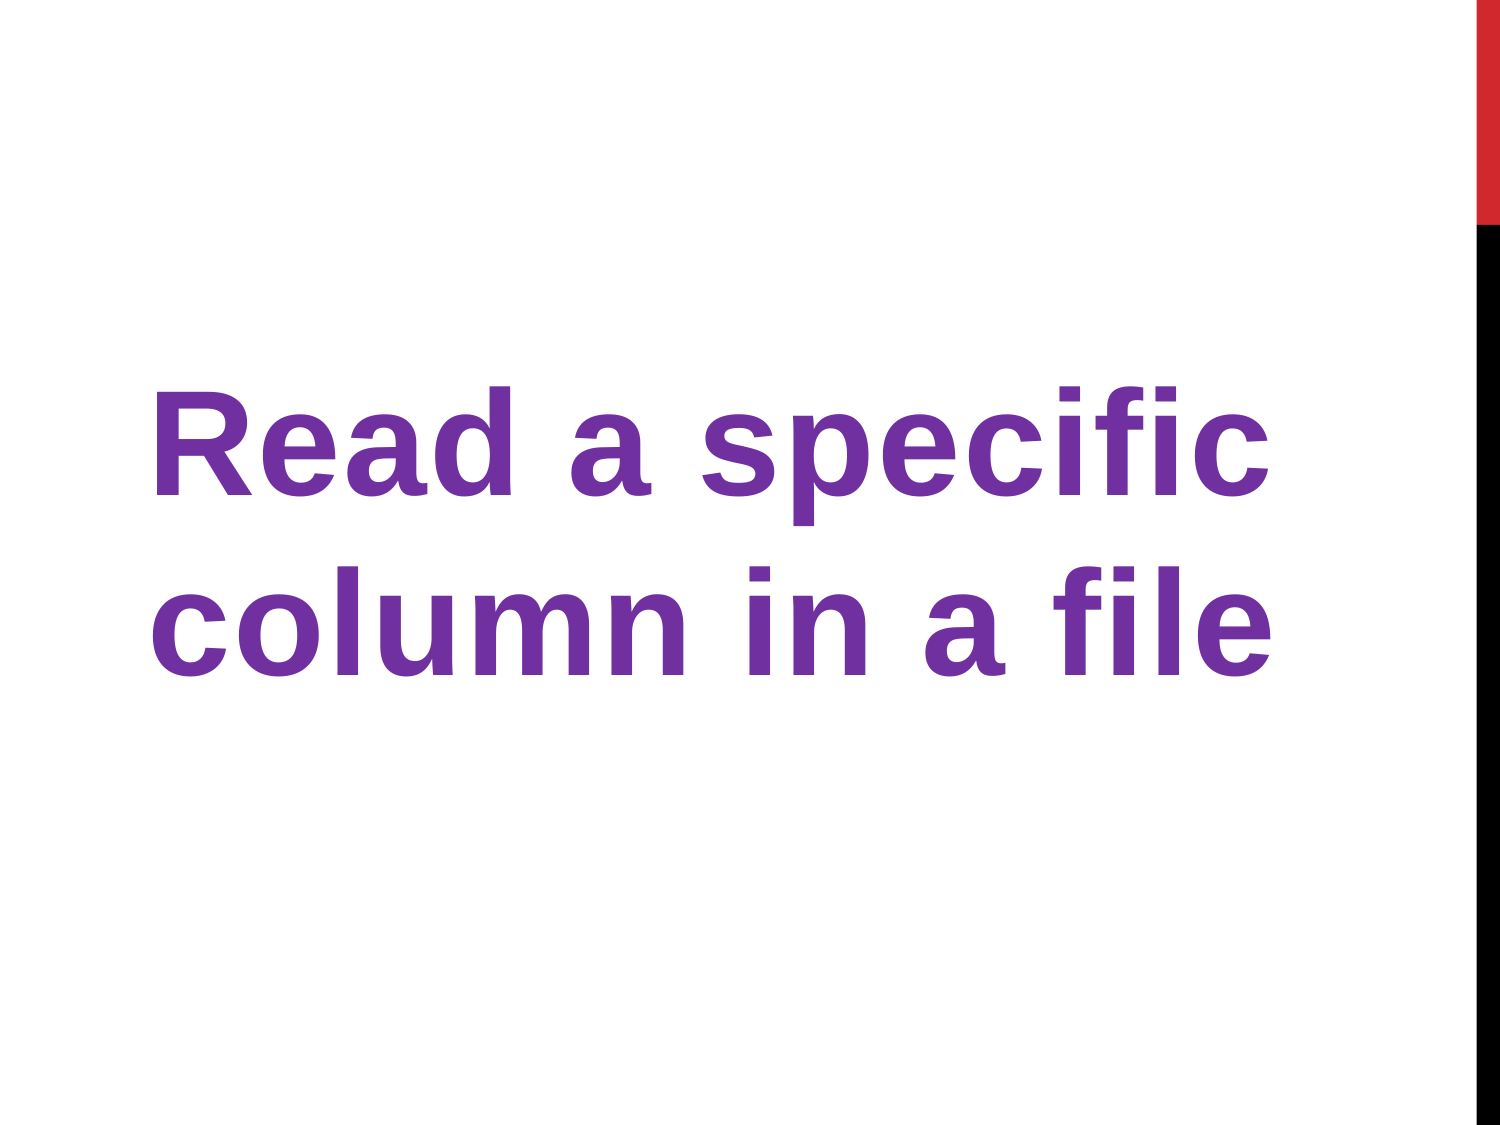

Read a specific column in a file